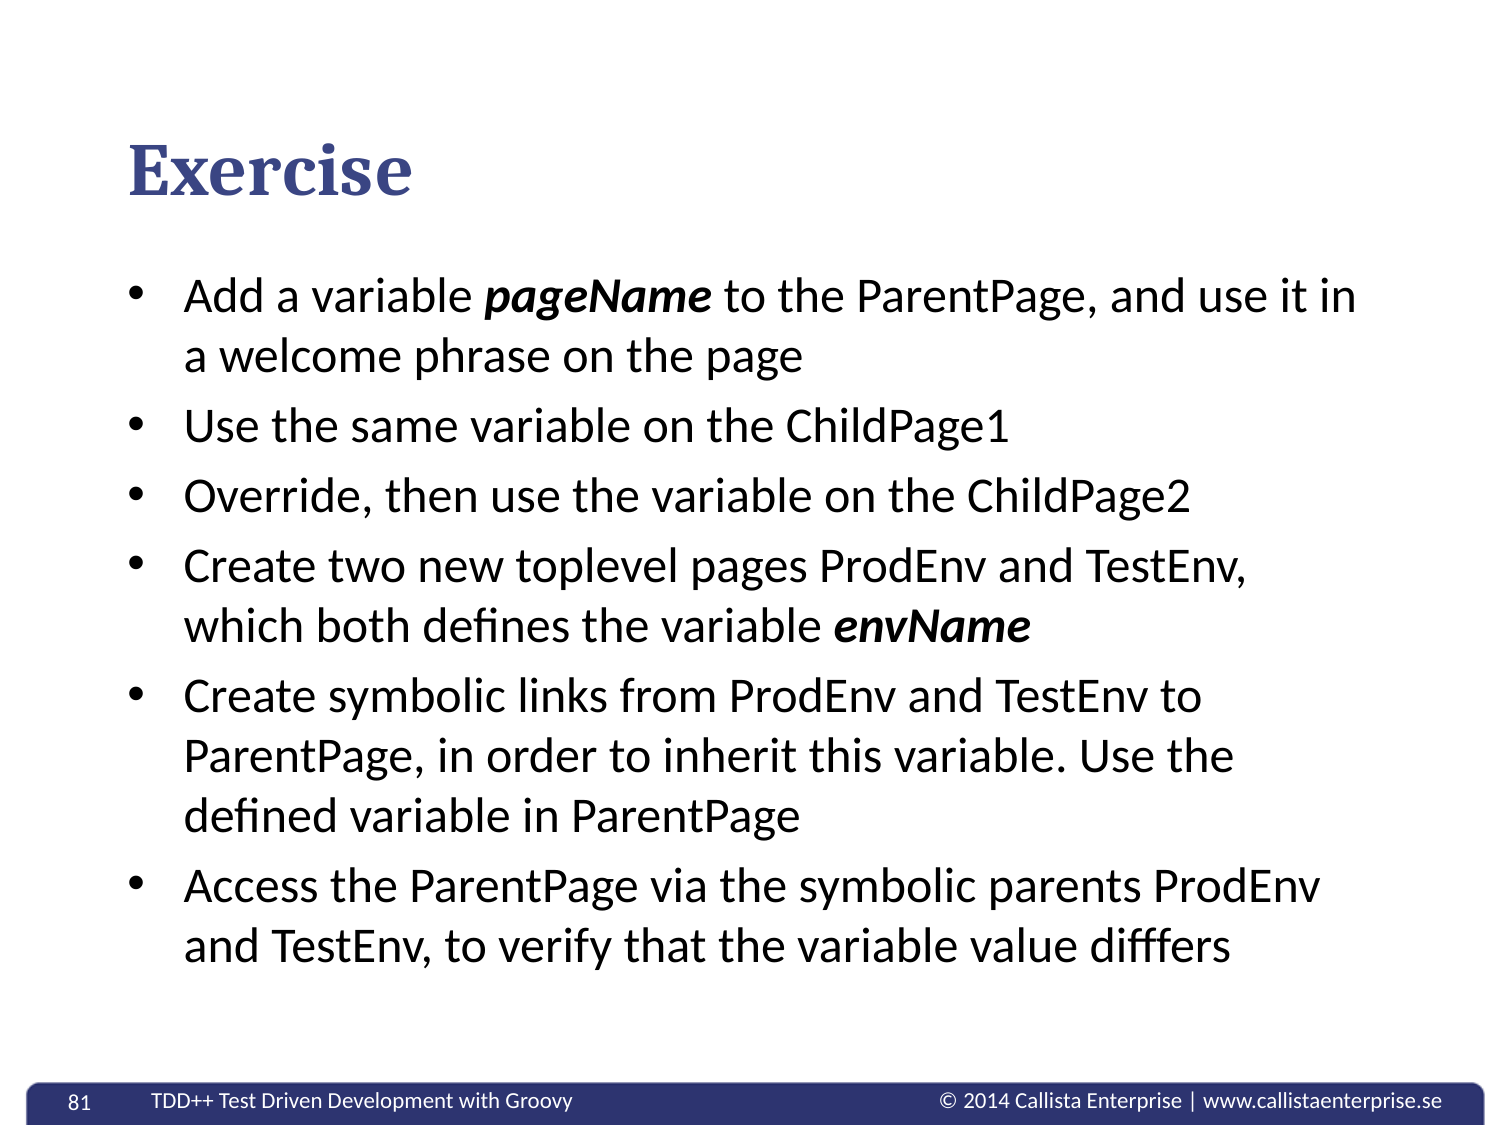

# Exercise
Add a variable pageName to the ParentPage, and use it in a welcome phrase on the page
Use the same variable on the ChildPage1
Override, then use the variable on the ChildPage2
Create two new toplevel pages ProdEnv and TestEnv, which both defines the variable envName
Create symbolic links from ProdEnv and TestEnv to ParentPage, in order to inherit this variable. Use the defined variable in ParentPage
Access the ParentPage via the symbolic parents ProdEnv and TestEnv, to verify that the variable value difffers